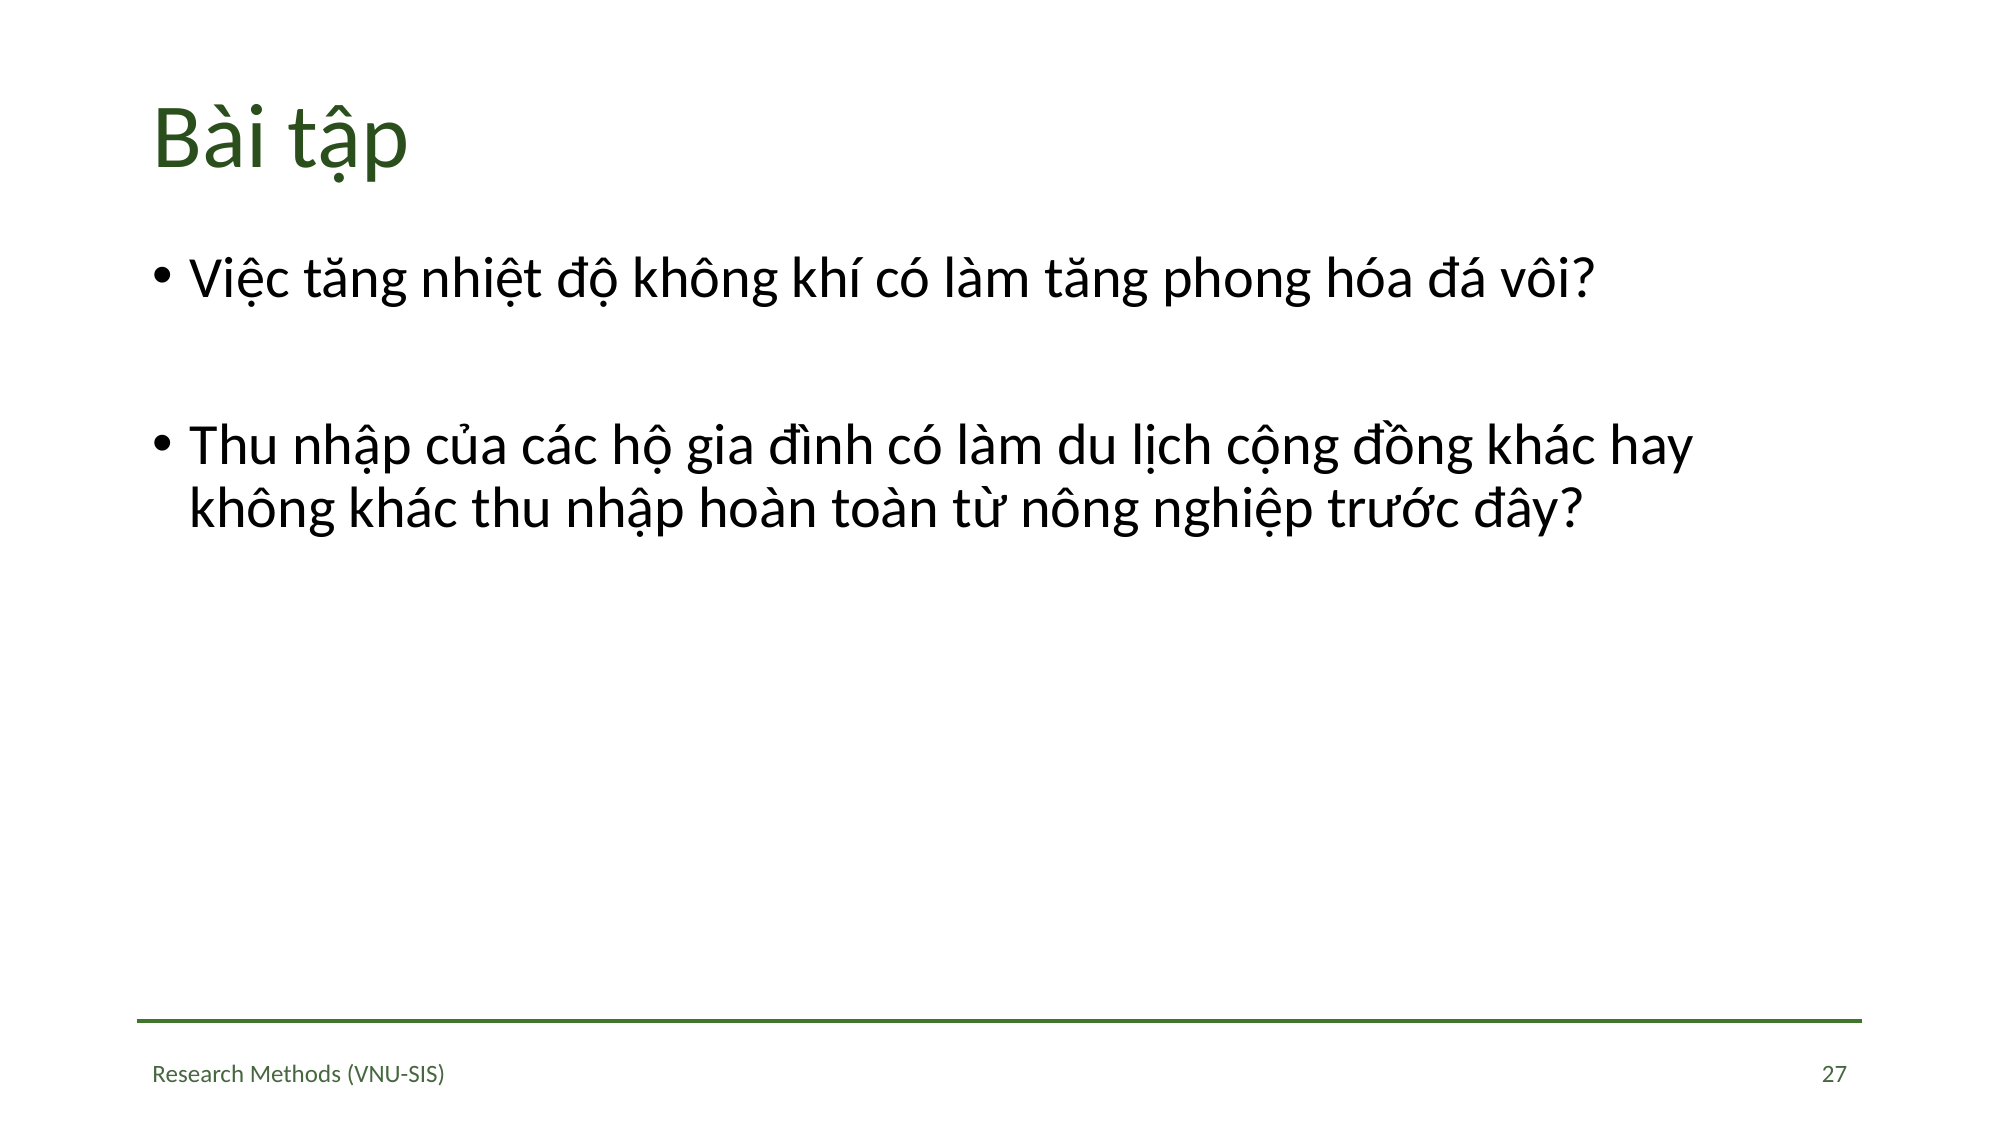

# Bài tập
Việc tăng nhiệt độ không khí có làm tăng phong hóa đá vôi?

Thu nhập của các hộ gia đình có làm du lịch cộng đồng khác hay không khác thu nhập hoàn toàn từ nông nghiệp trước đây?

27
Research Methods (VNU-SIS)